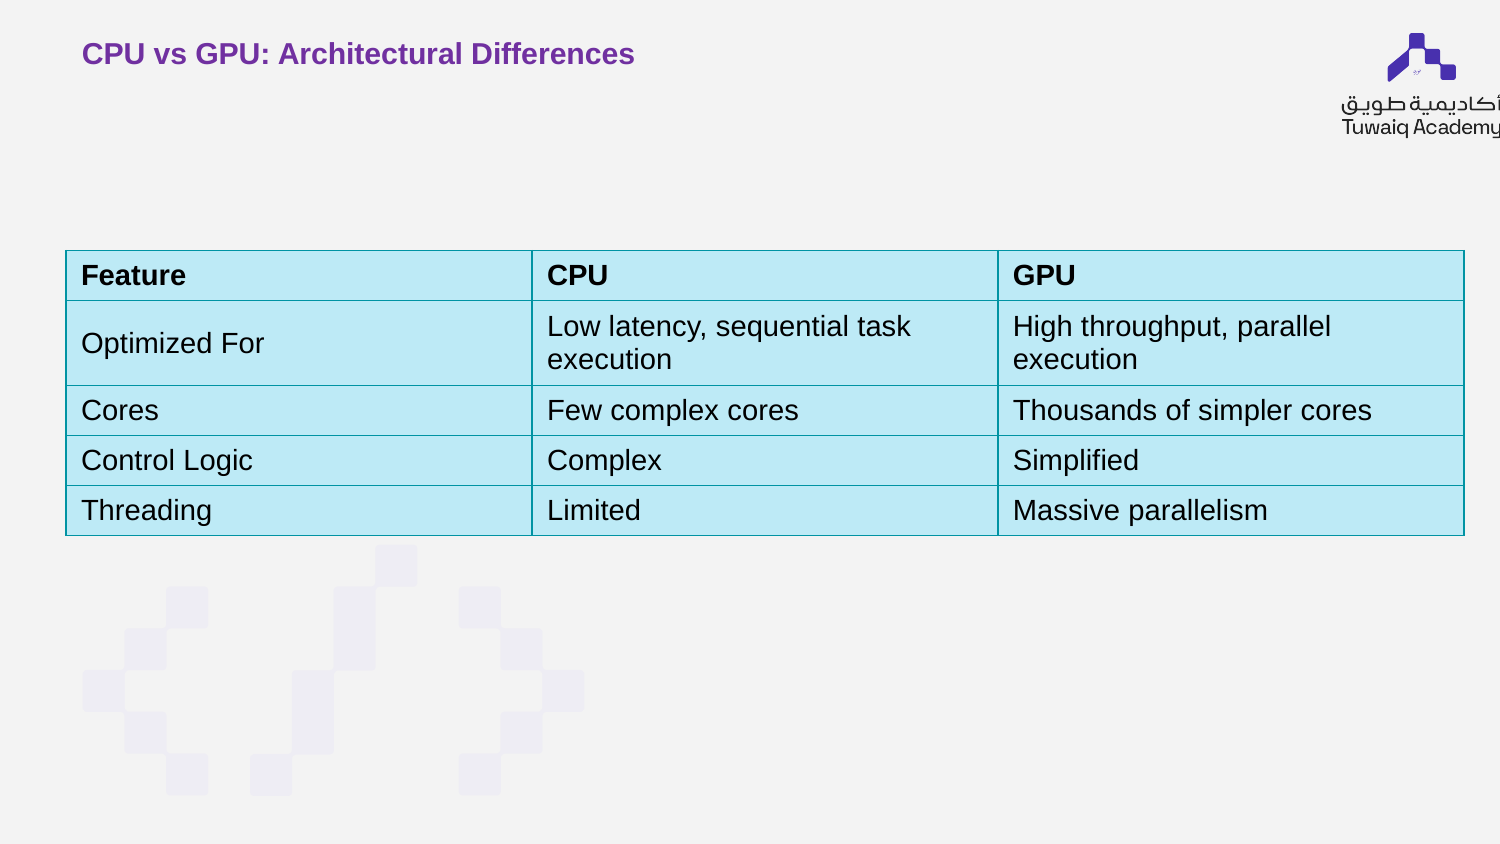

# CPU vs GPU: Architectural Differences
| Feature | CPU | GPU |
| --- | --- | --- |
| Optimized For | Low latency, sequential task execution | High throughput, parallel execution |
| Cores | Few complex cores | Thousands of simpler cores |
| Control Logic | Complex | Simplified |
| Threading | Limited | Massive parallelism |